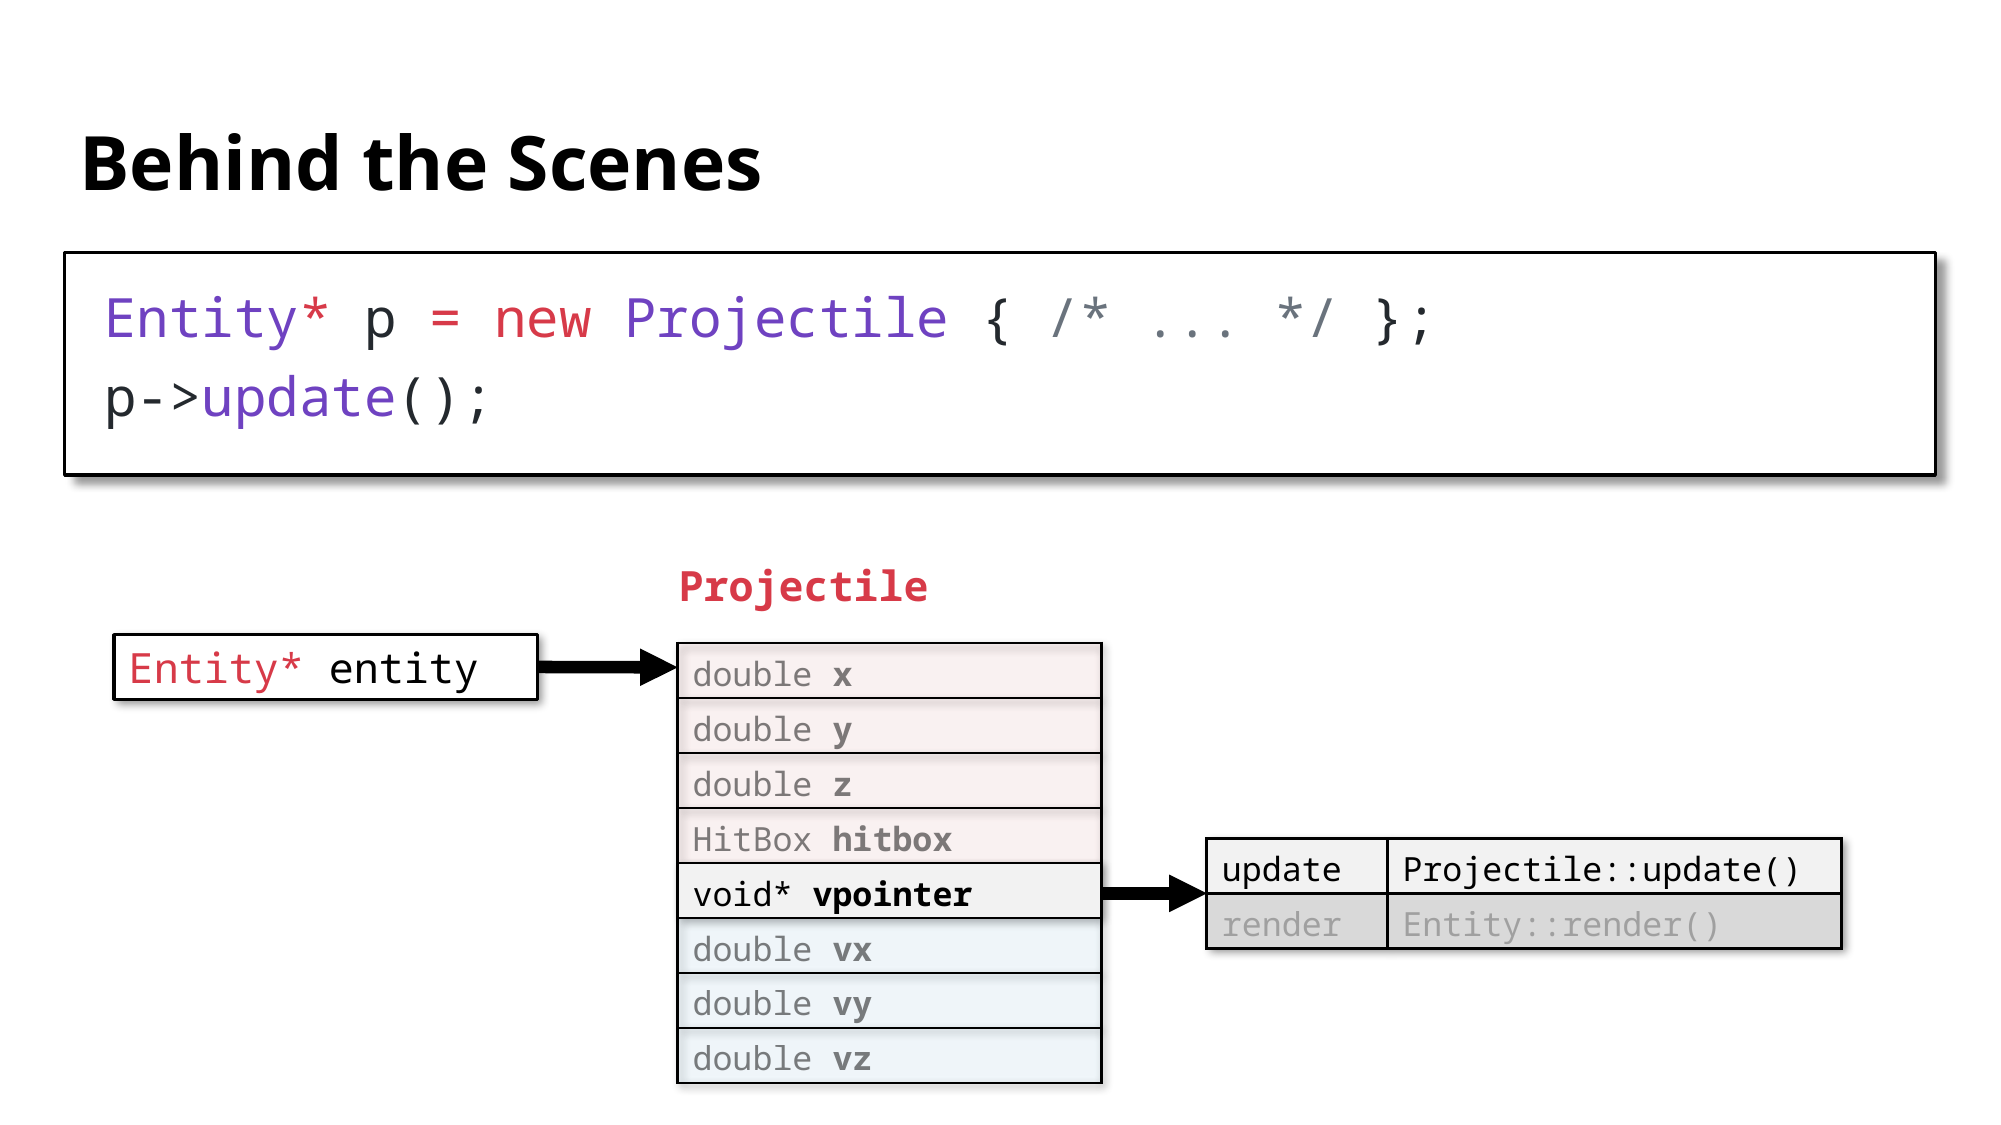

# Behind the Scenes
Entity* p = new Projectile { /* ... */ };
p->update();
Projectile
Entity* entity
| double x |
| --- |
| double y |
| double z |
| HitBox hitbox |
| void\* vpointer |
| double vx |
| double vy |
| double vz |
| update | Projectile::update() |
| --- | --- |
| render | Entity::render() |